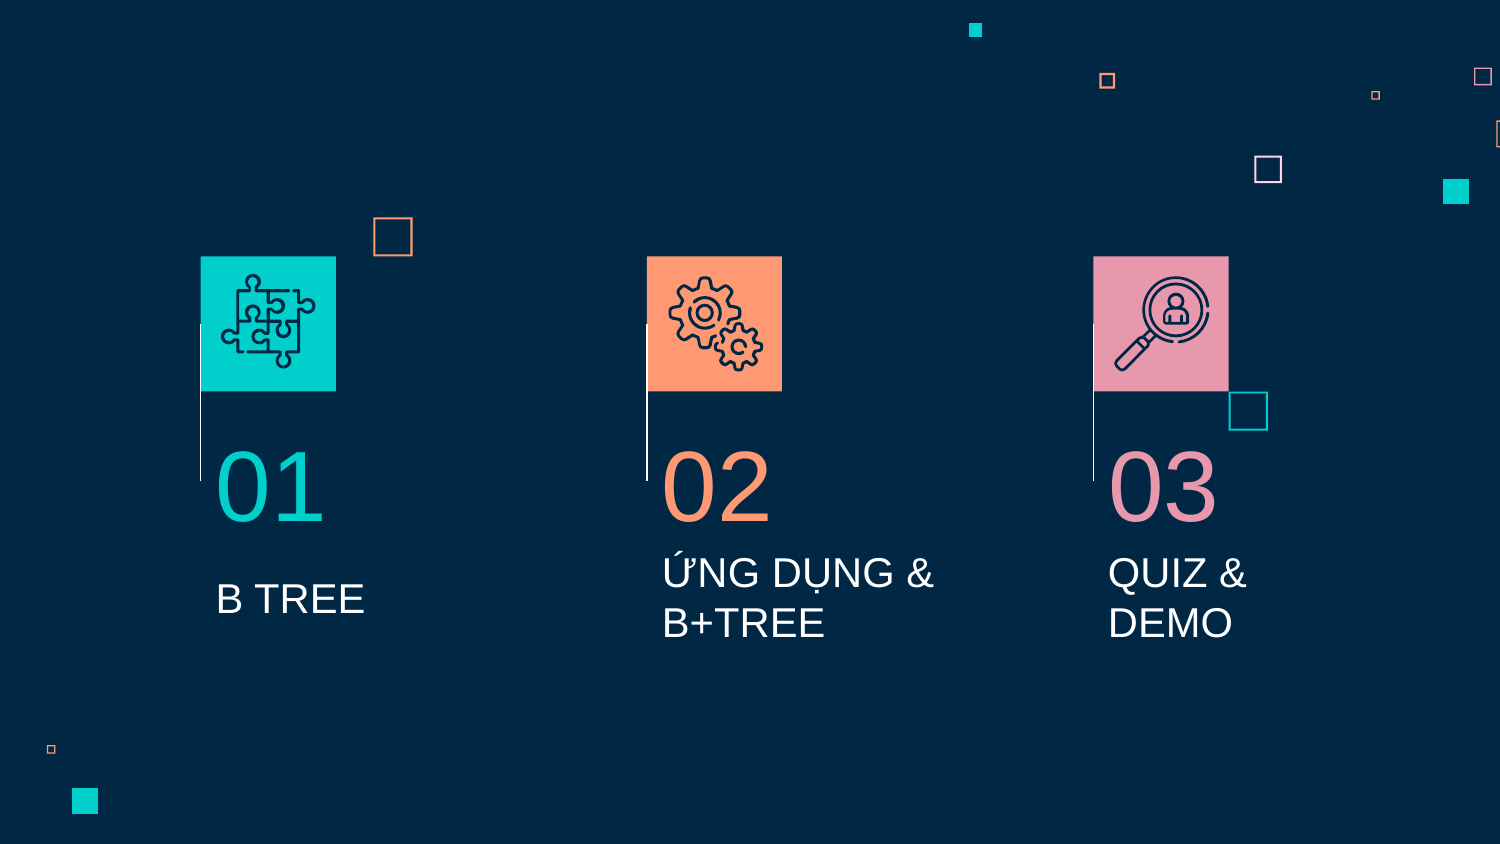

01
02
03
ỨNG DỤNG &
B+TREE
QUIZ &
DEMO
# B TREE